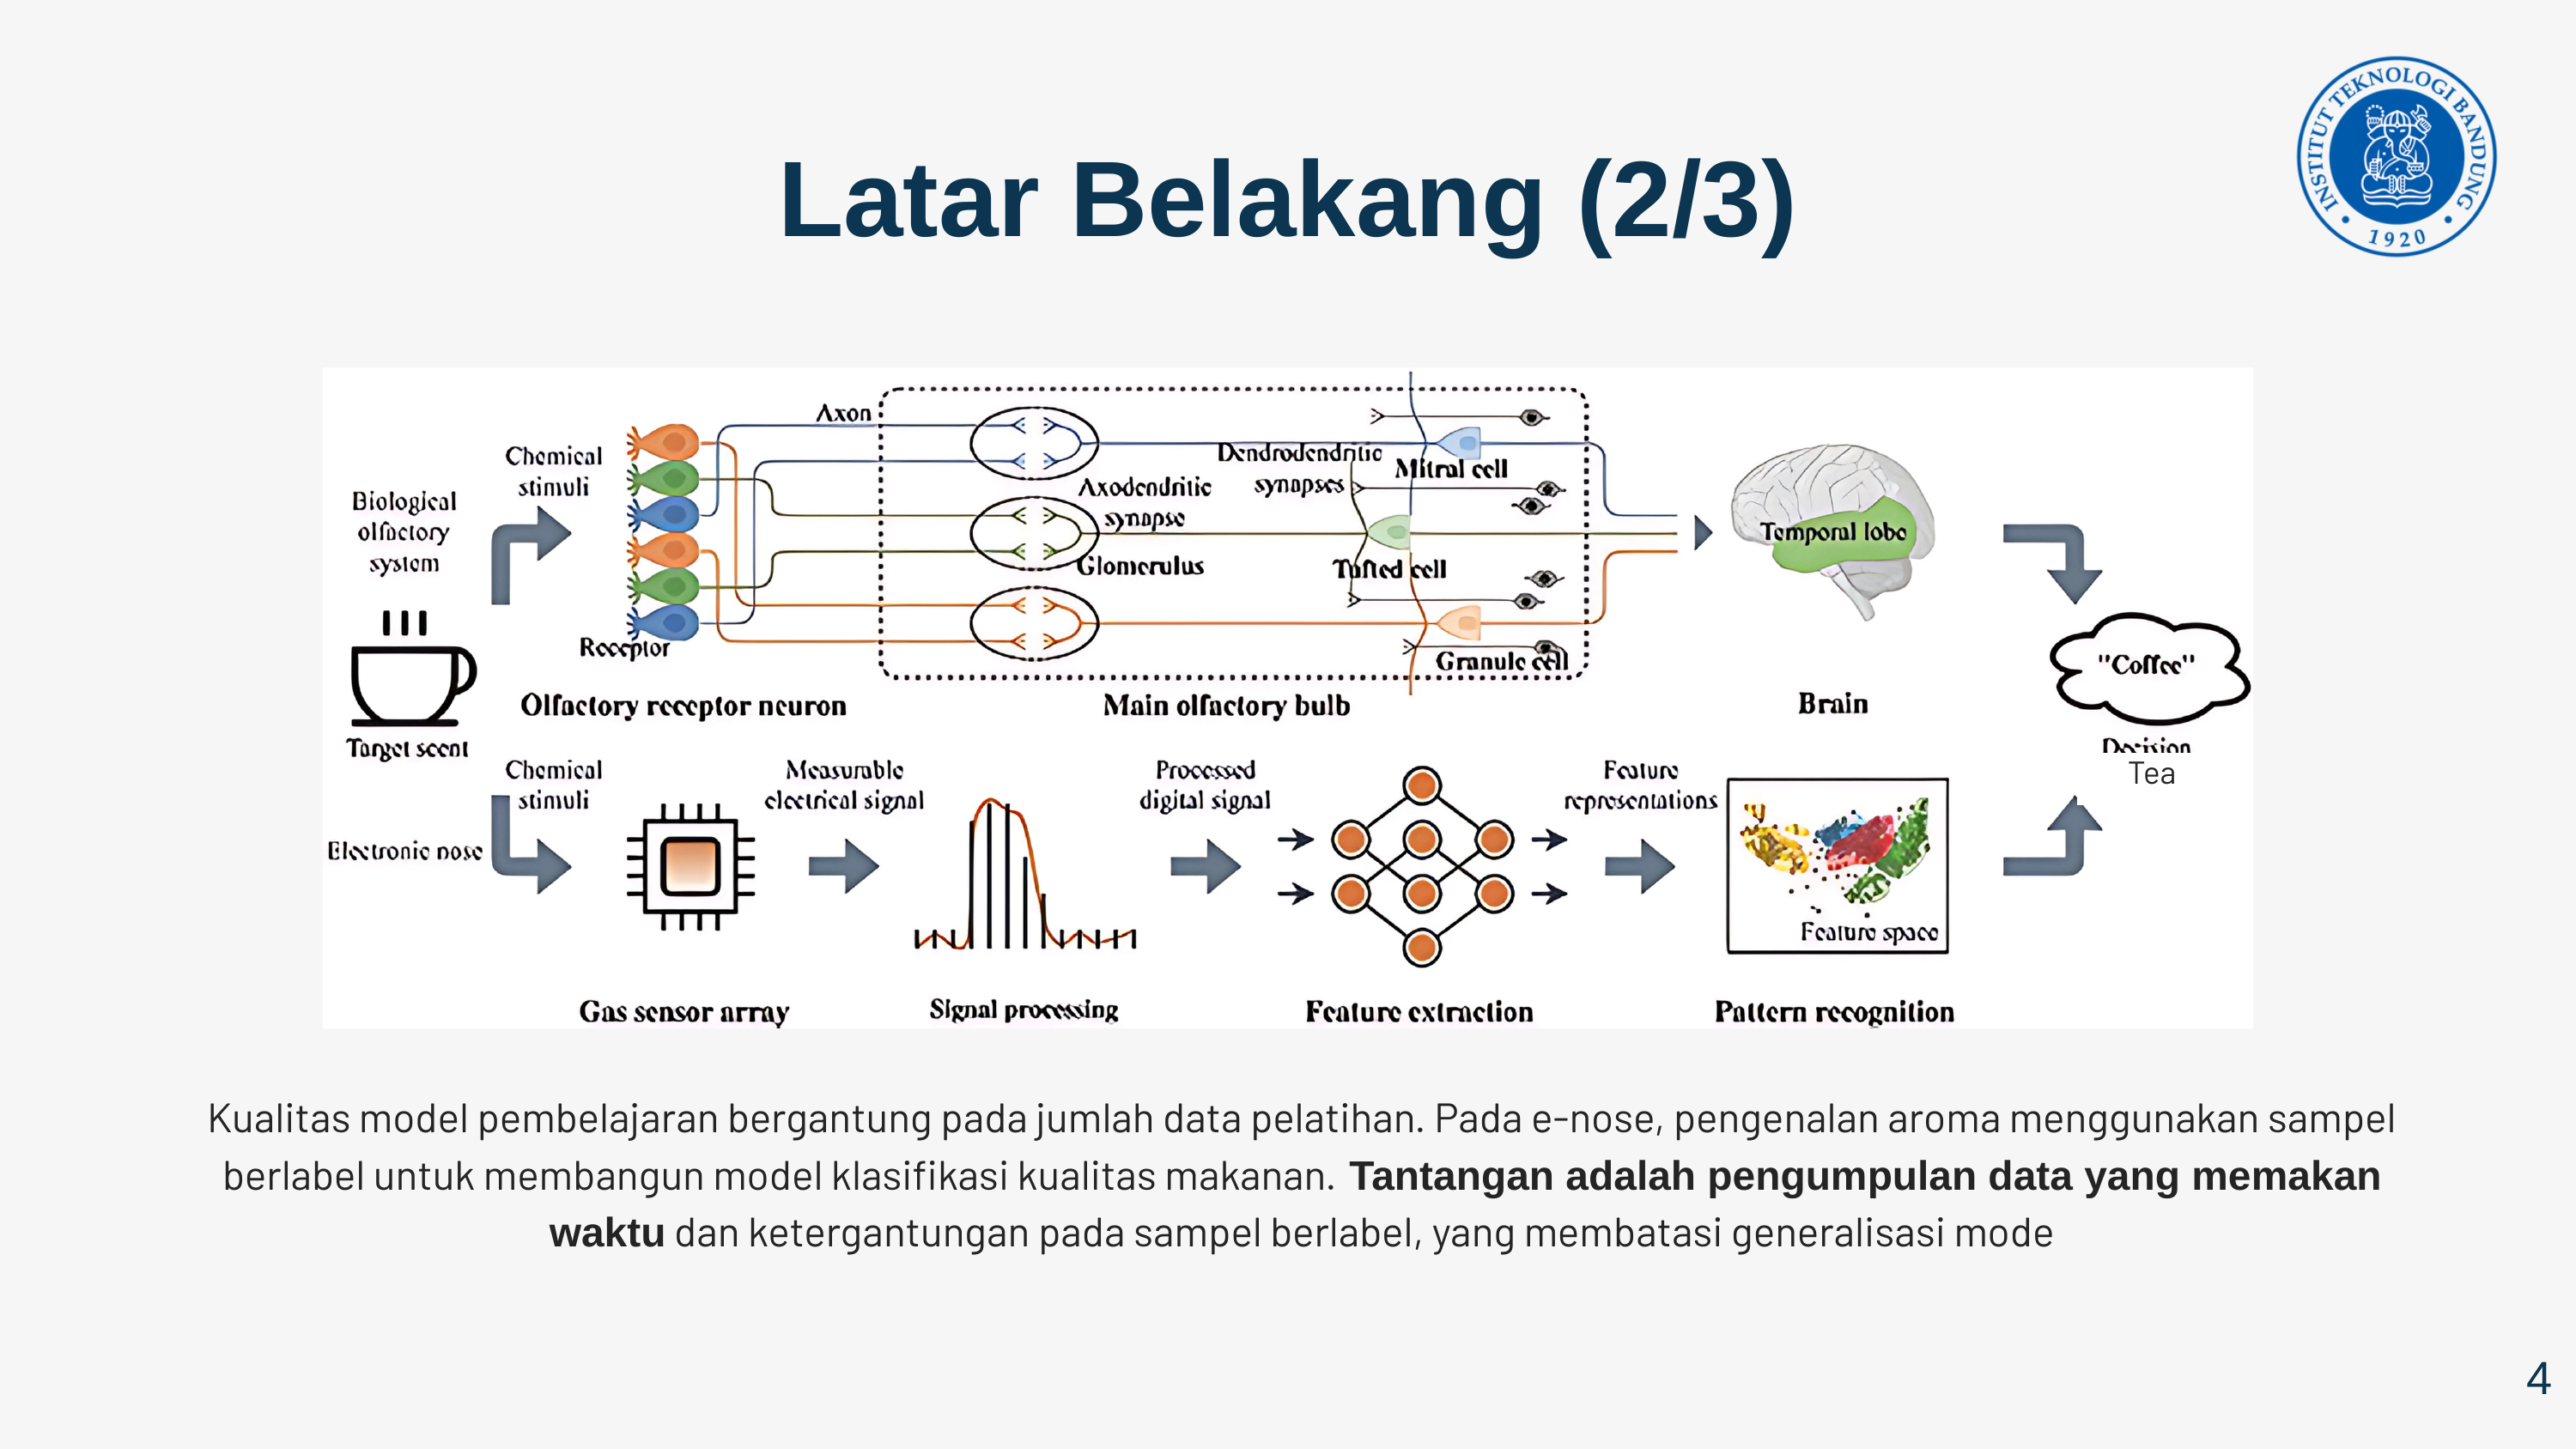

Latar Belakang (2/3)

Tea

Kualitas model pembelajaran bergantung pada jumlah data pelatihan. Pada e-nose, pengenalan aroma menggunakan sampel berlabel untuk membangun model klasifikasi kualitas makanan. Tantangan adalah pengumpulan data yang memakan waktu dan ketergantungan pada sampel berlabel, yang membatasi generalisasi mode

4